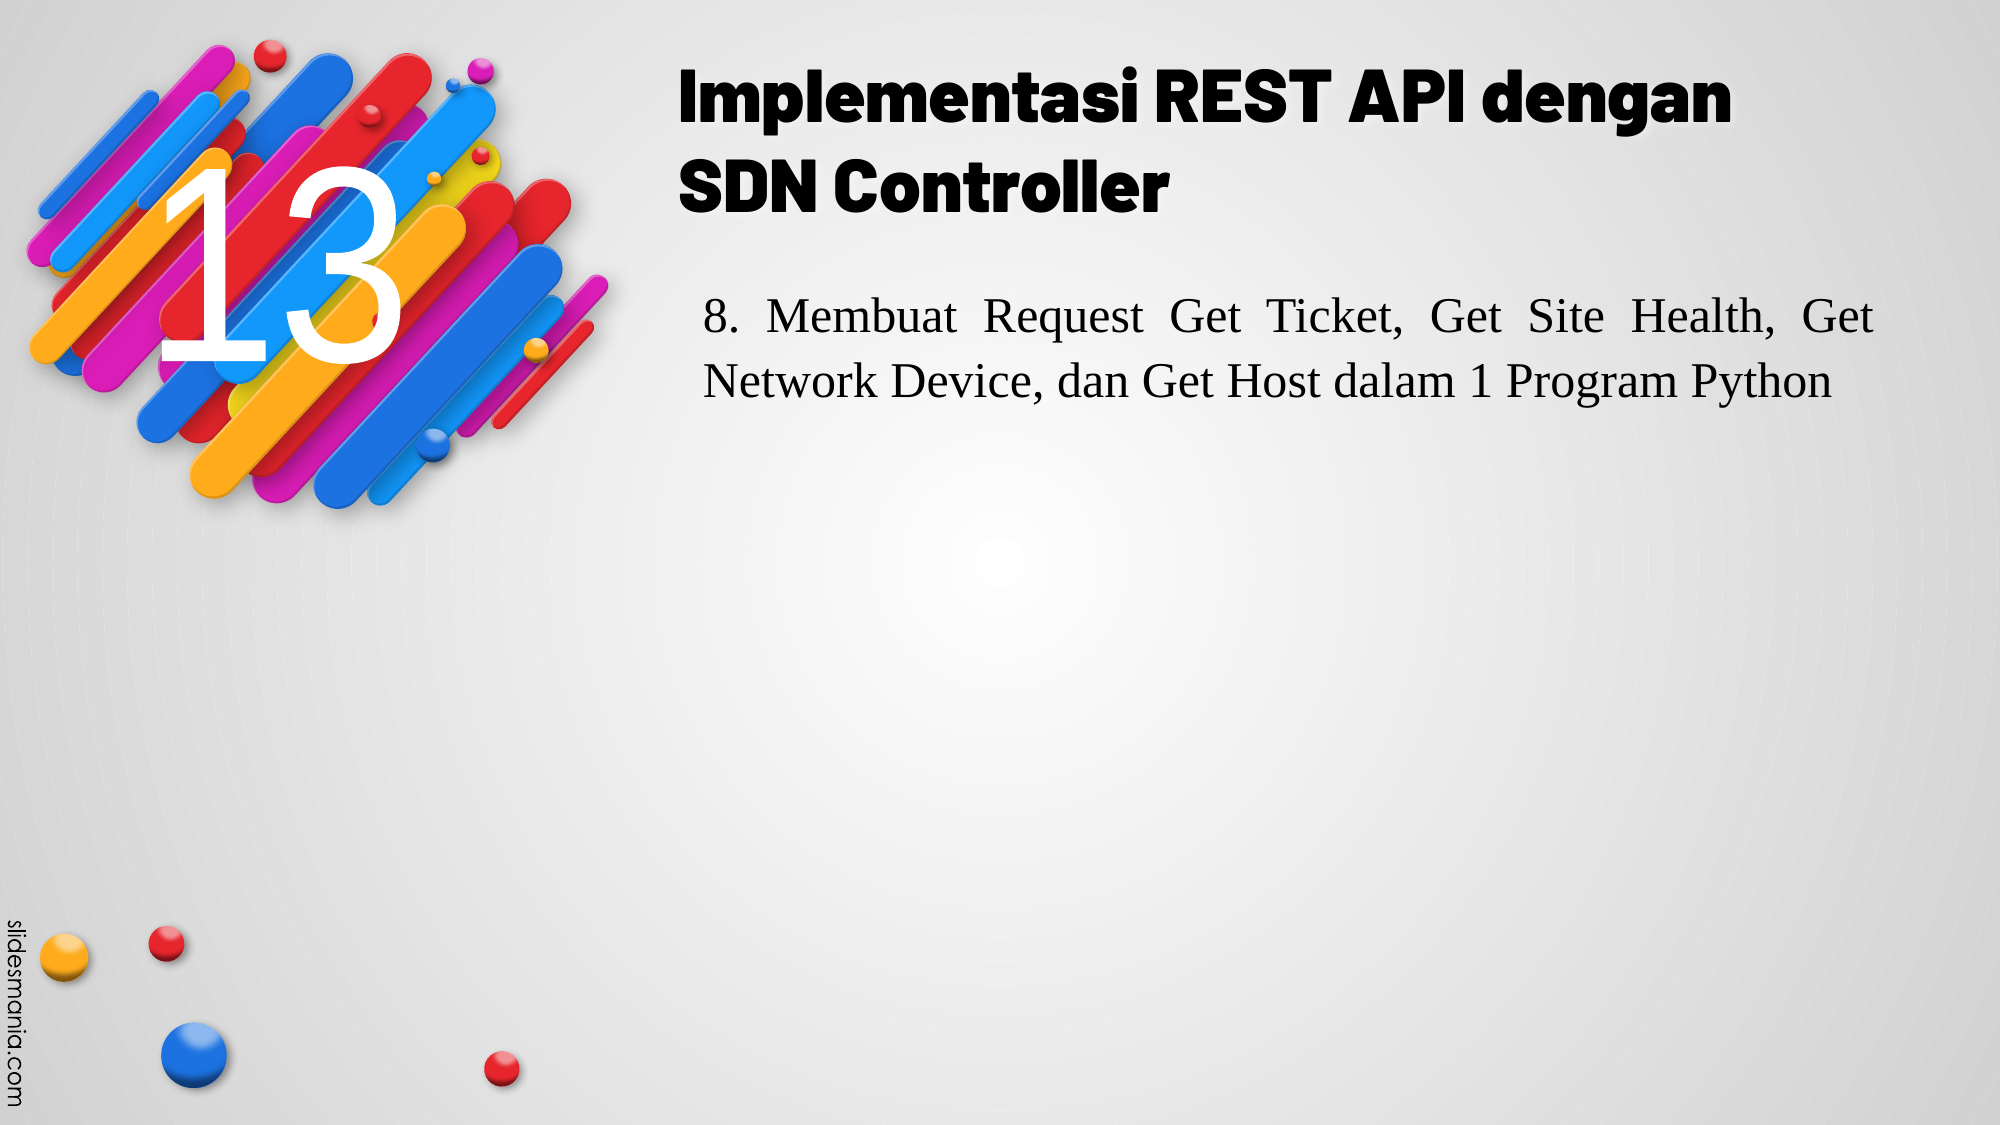

# Implementasi REST API dengan SDN Controller
13

8. Membuat Request Get Ticket, Get Site Health, Get Network Device, dan Get Host dalam 1 Program Python